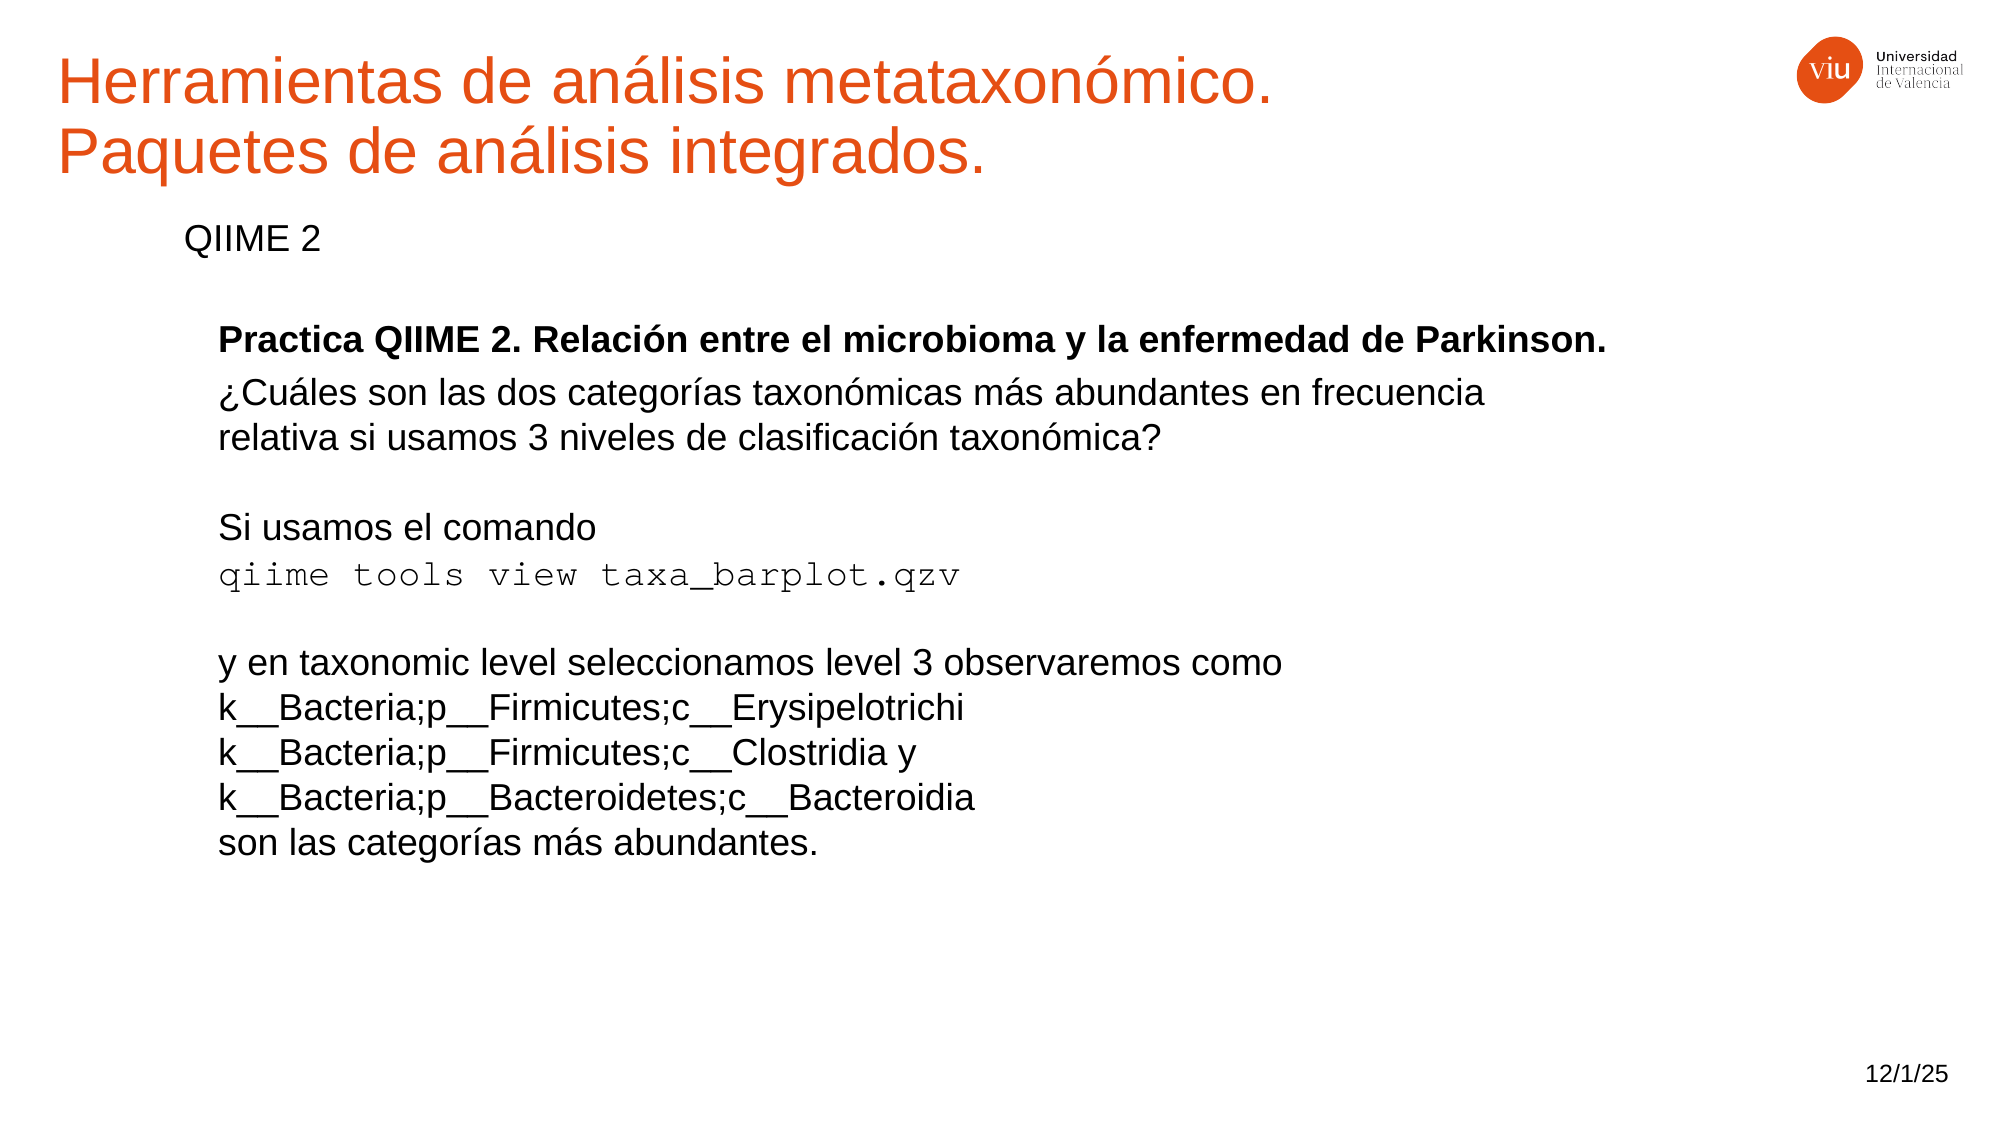

Herramientas de análisis metataxonómico. Paquetes de análisis integrados.
QIIME 2

Practica QIIME 2. Relación entre el microbioma y la enfermedad de Parkinson.

¿Cuáles son las dos categorías taxonómicas más abundantes en frecuencia relativa si usamos 3 niveles de clasificación taxonómica?

Si usamos el comando
qiime tools view taxa_barplot.qzv

y en taxonomic level seleccionamos level 3 observaremos como
k__Bacteria;p__Firmicutes;c__Erysipelotrichi
k__Bacteria;p__Firmicutes;c__Clostridia y k__Bacteria;p__Bacteroidetes;c__Bacteroidia
son las categorías más abundantes.